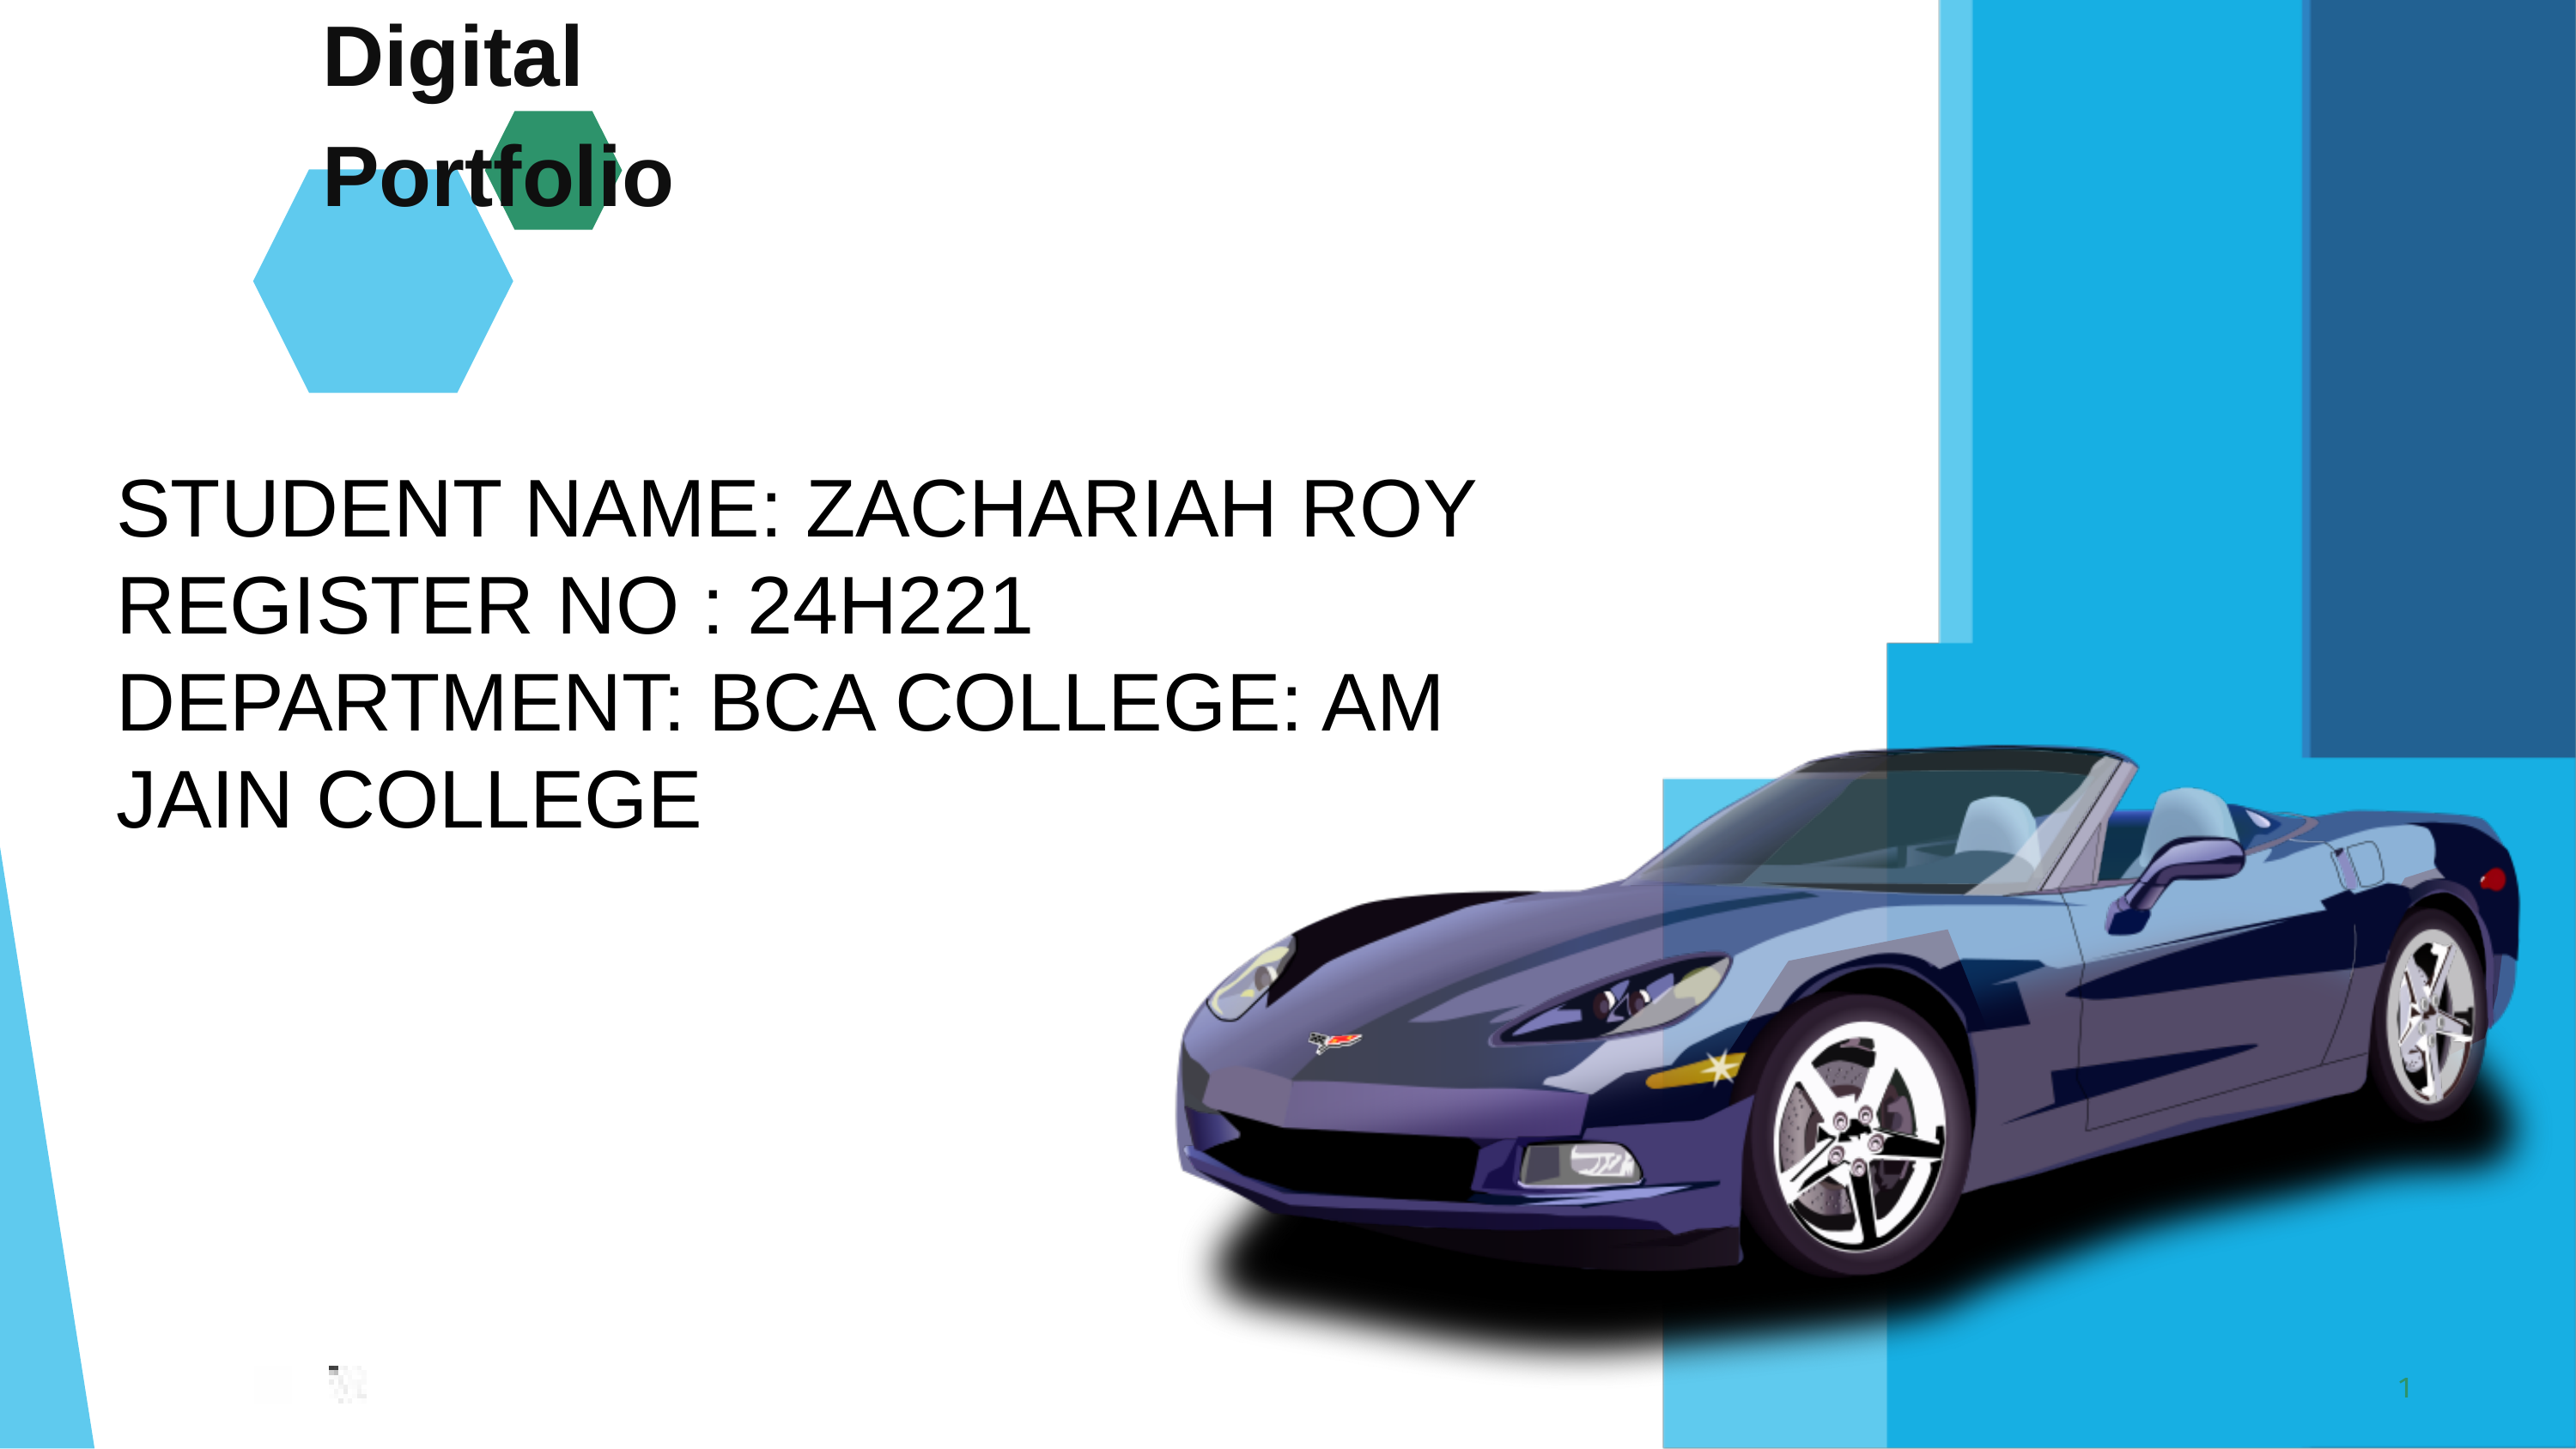

Digital Portfolio

STUDENT NAME: ZACHARIAH ROY REGISTER NO : 24H221 DEPARTMENT: BCA COLLEGE: AM JAIN COLLEGE

1